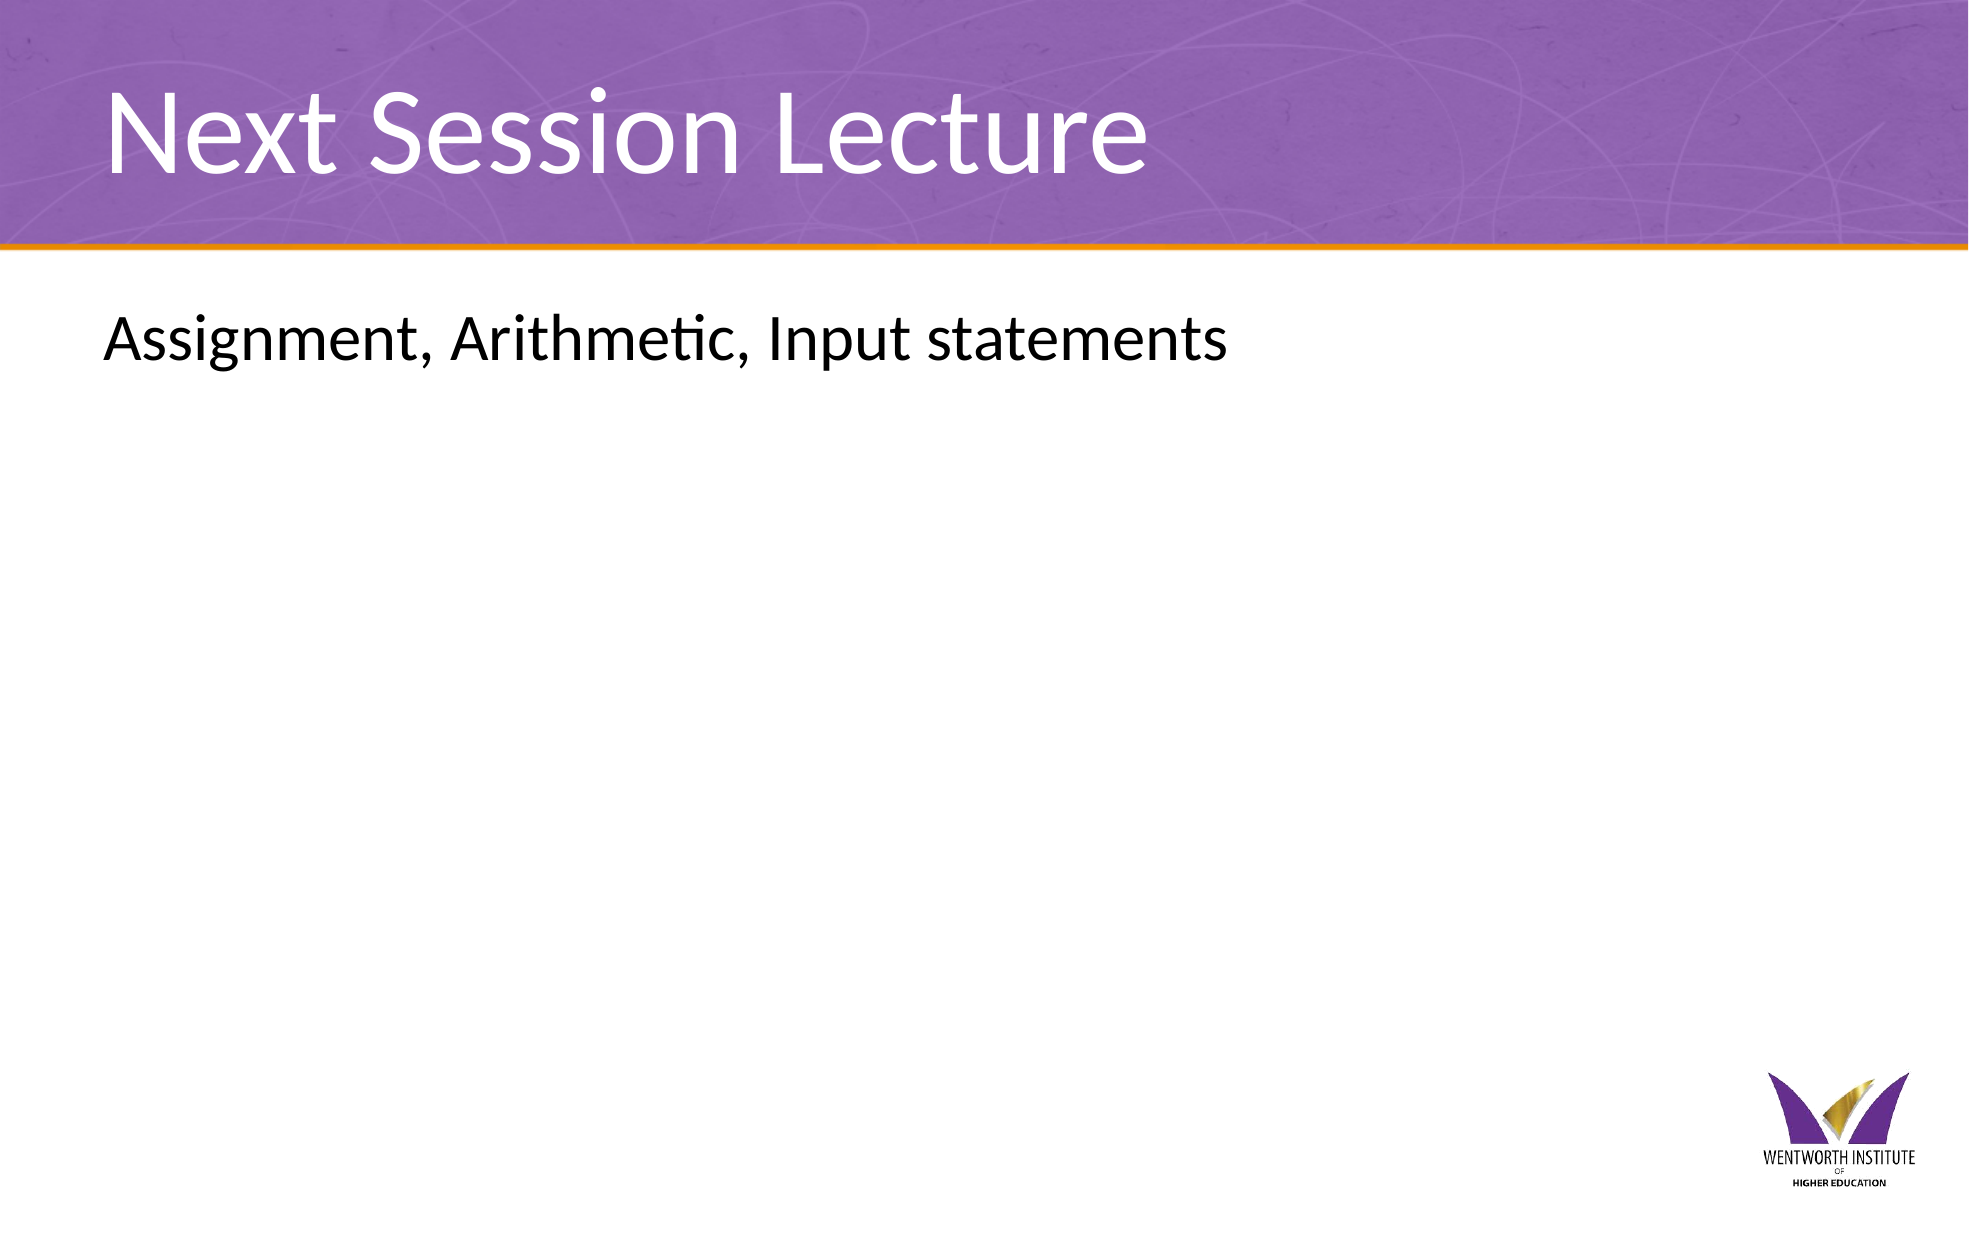

# Next Session Lecture
Assignment, Arithmetic, Input statements